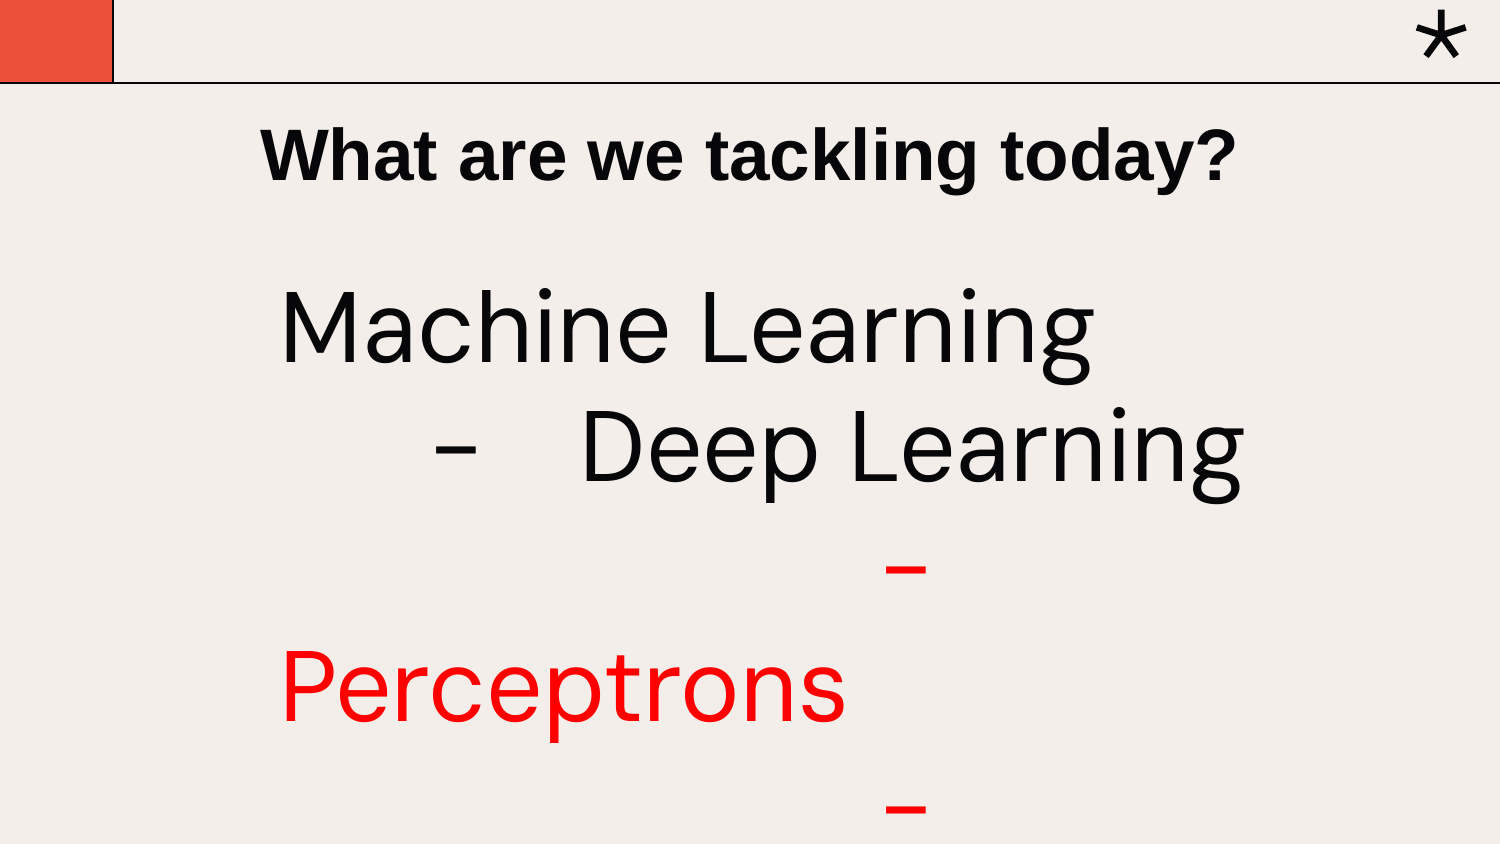

# What are we tackling today?
Machine Learning
	-	Deep Learning
				-Perceptrons
				-Autoencoders